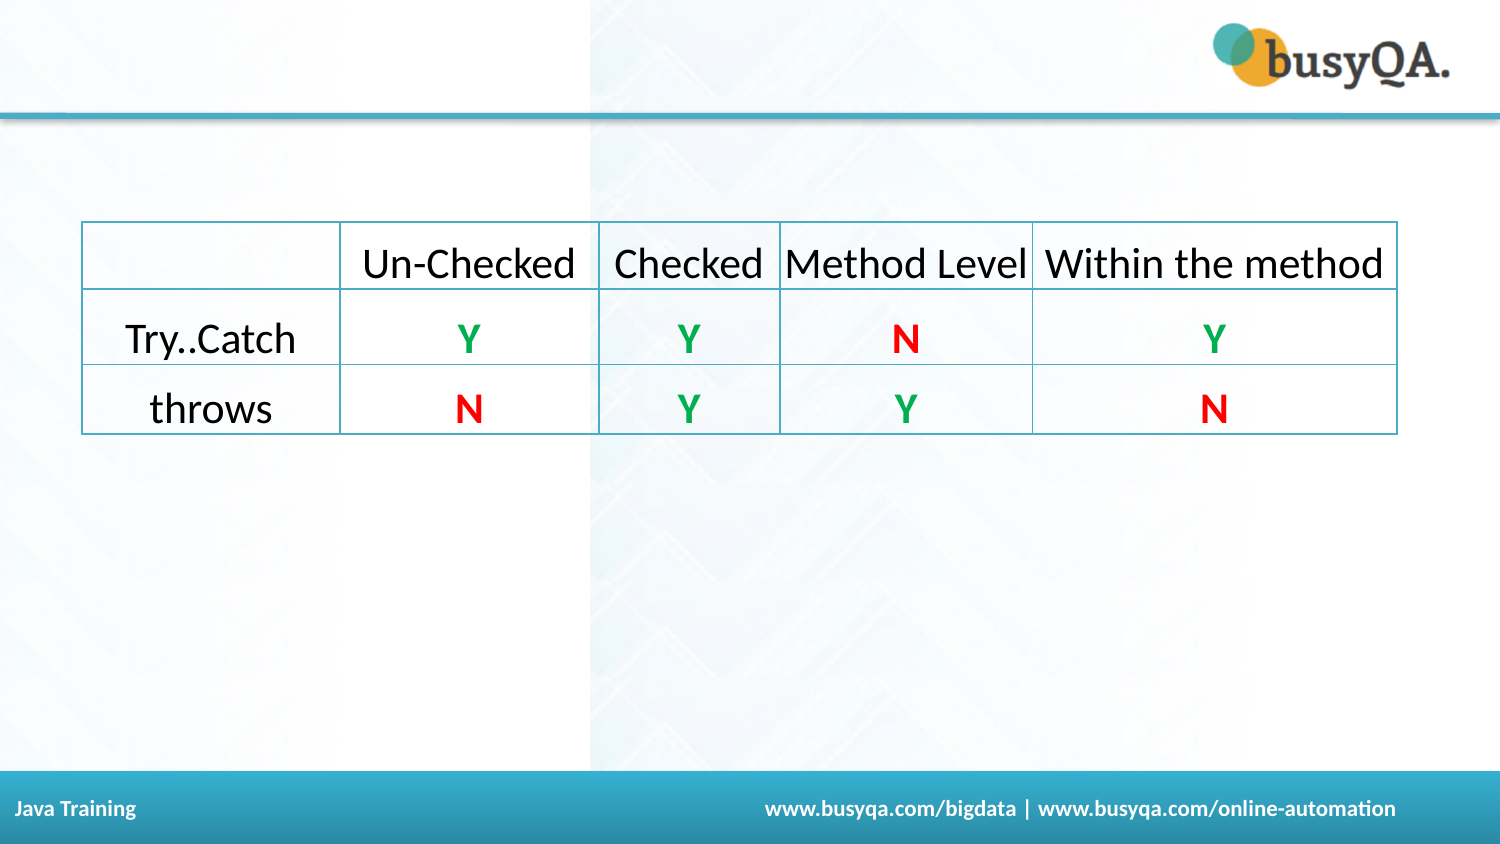

|  | Un-Checked | Checked | Method Level | Within the method |
| --- | --- | --- | --- | --- |
| Try..Catch | Y | Y | N | Y |
| throws | N | Y | Y | N |
111